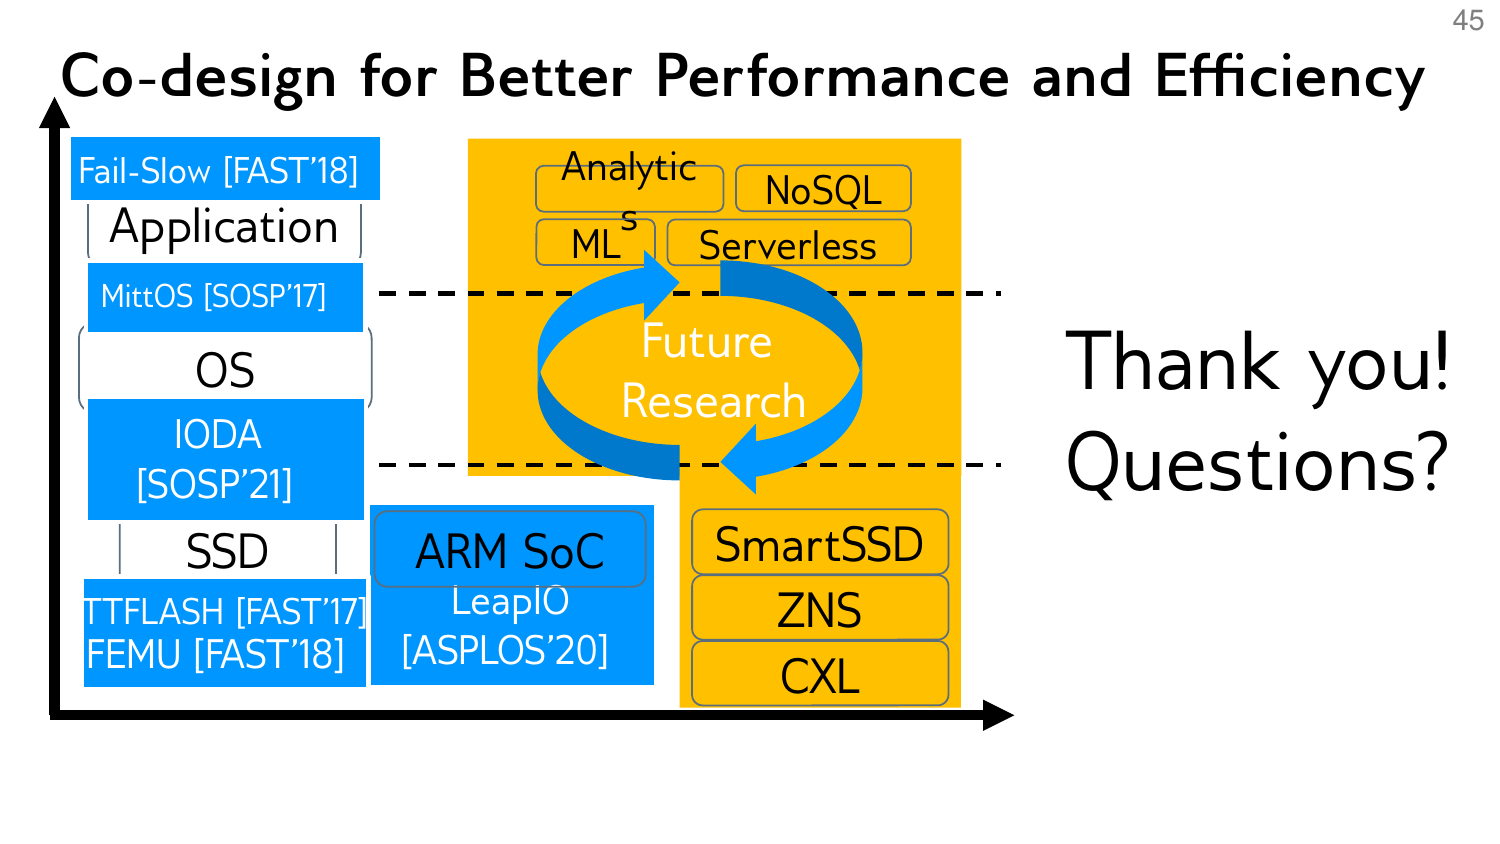

# Co-design for Better Performance and Efficiency

Fail-Slow [FAST’18]

MittOS [SOSP’17]

ttFlash [FAST’17]
FEMU [FAST’18]

Future
Research

NoSQL
Analytics
ML
Serverless
SmartSSD
ZNS
CXL
Application
OS

SSD

Thank you!
Questions?

   IODA
[SOSP’21]

     LeapIO
 [ASPLOS’20]
ARM SoC
45